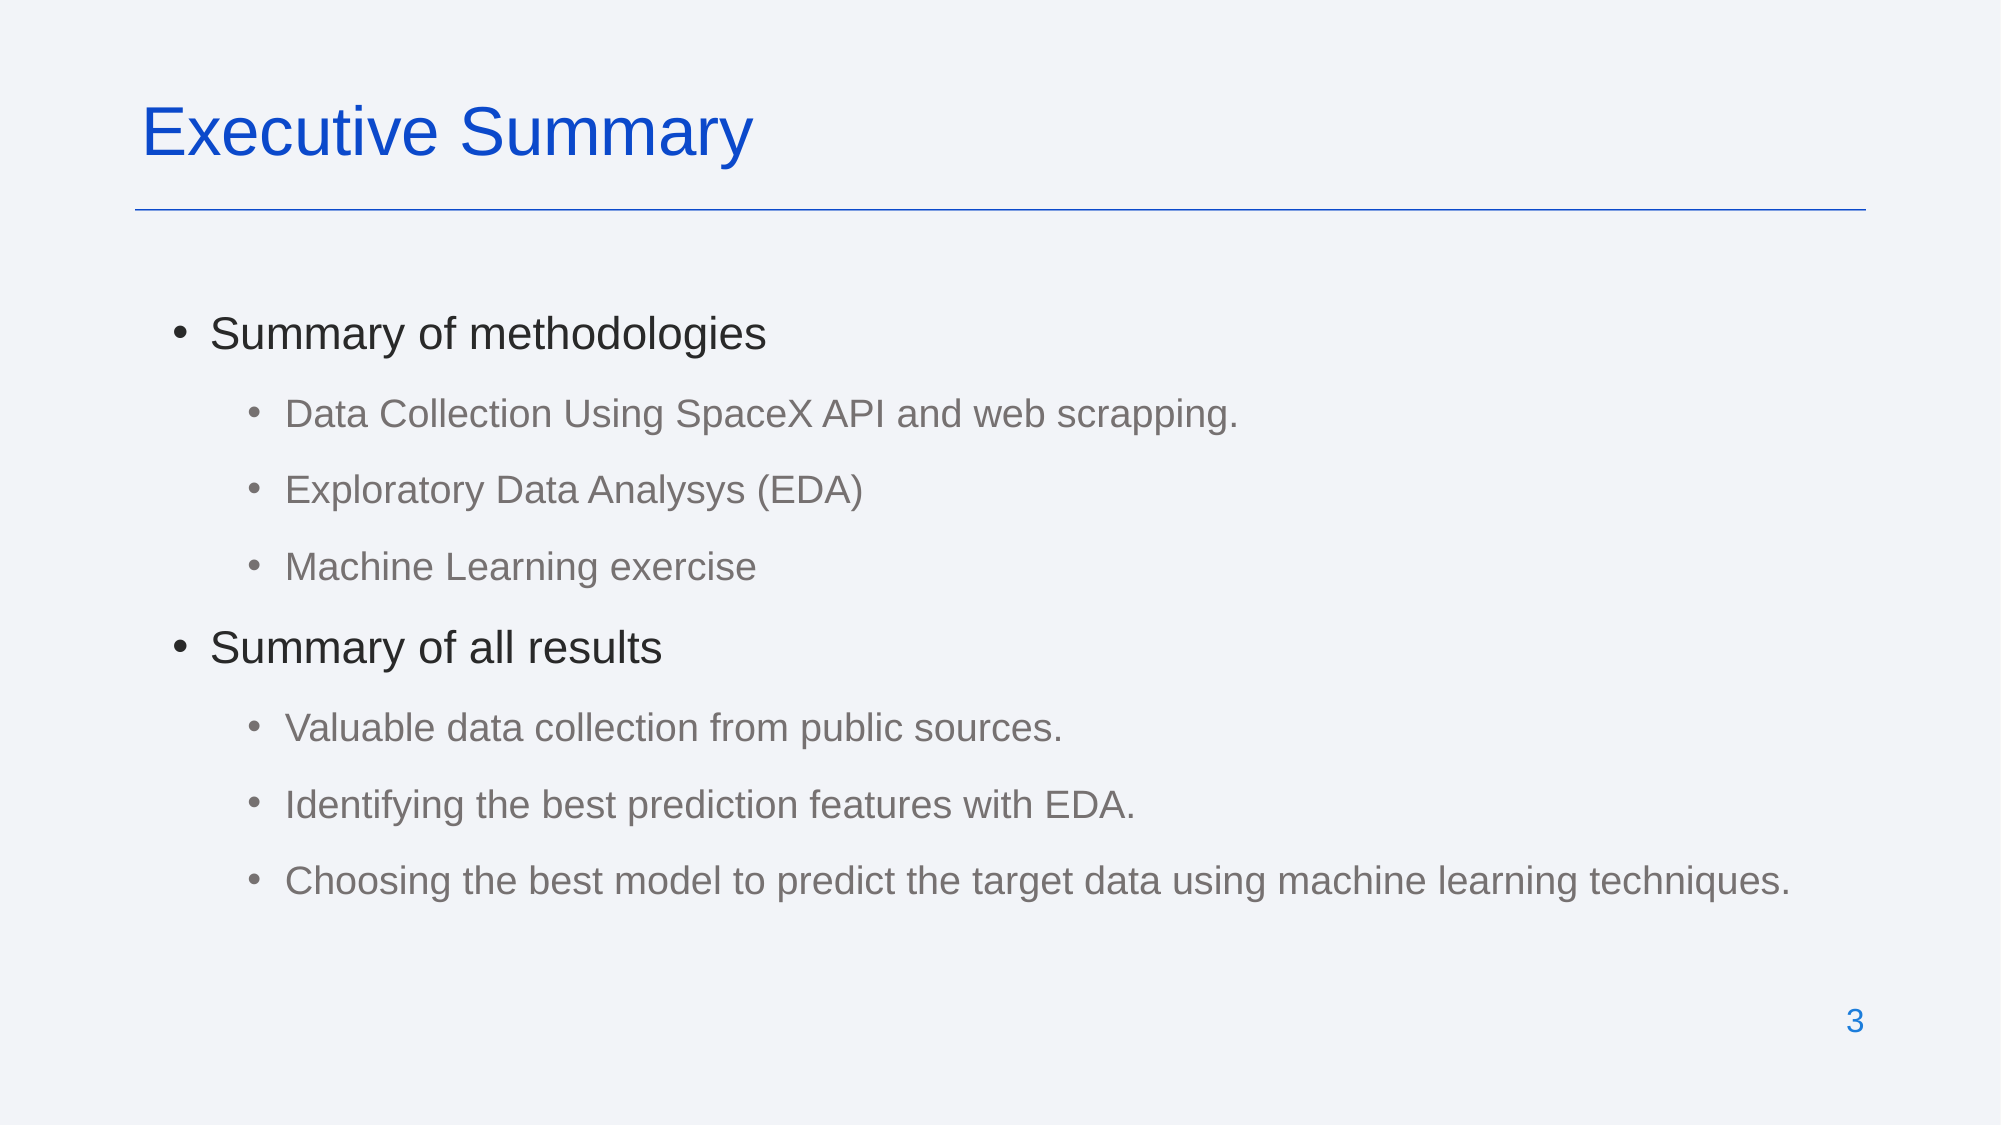

Executive Summary
Summary of methodologies
Data Collection Using SpaceX API and web scrapping.
Exploratory Data Analysys (EDA)
Machine Learning exercise
Summary of all results
Valuable data collection from public sources.
Identifying the best prediction features with EDA.
Choosing the best model to predict the target data using machine learning techniques.
3